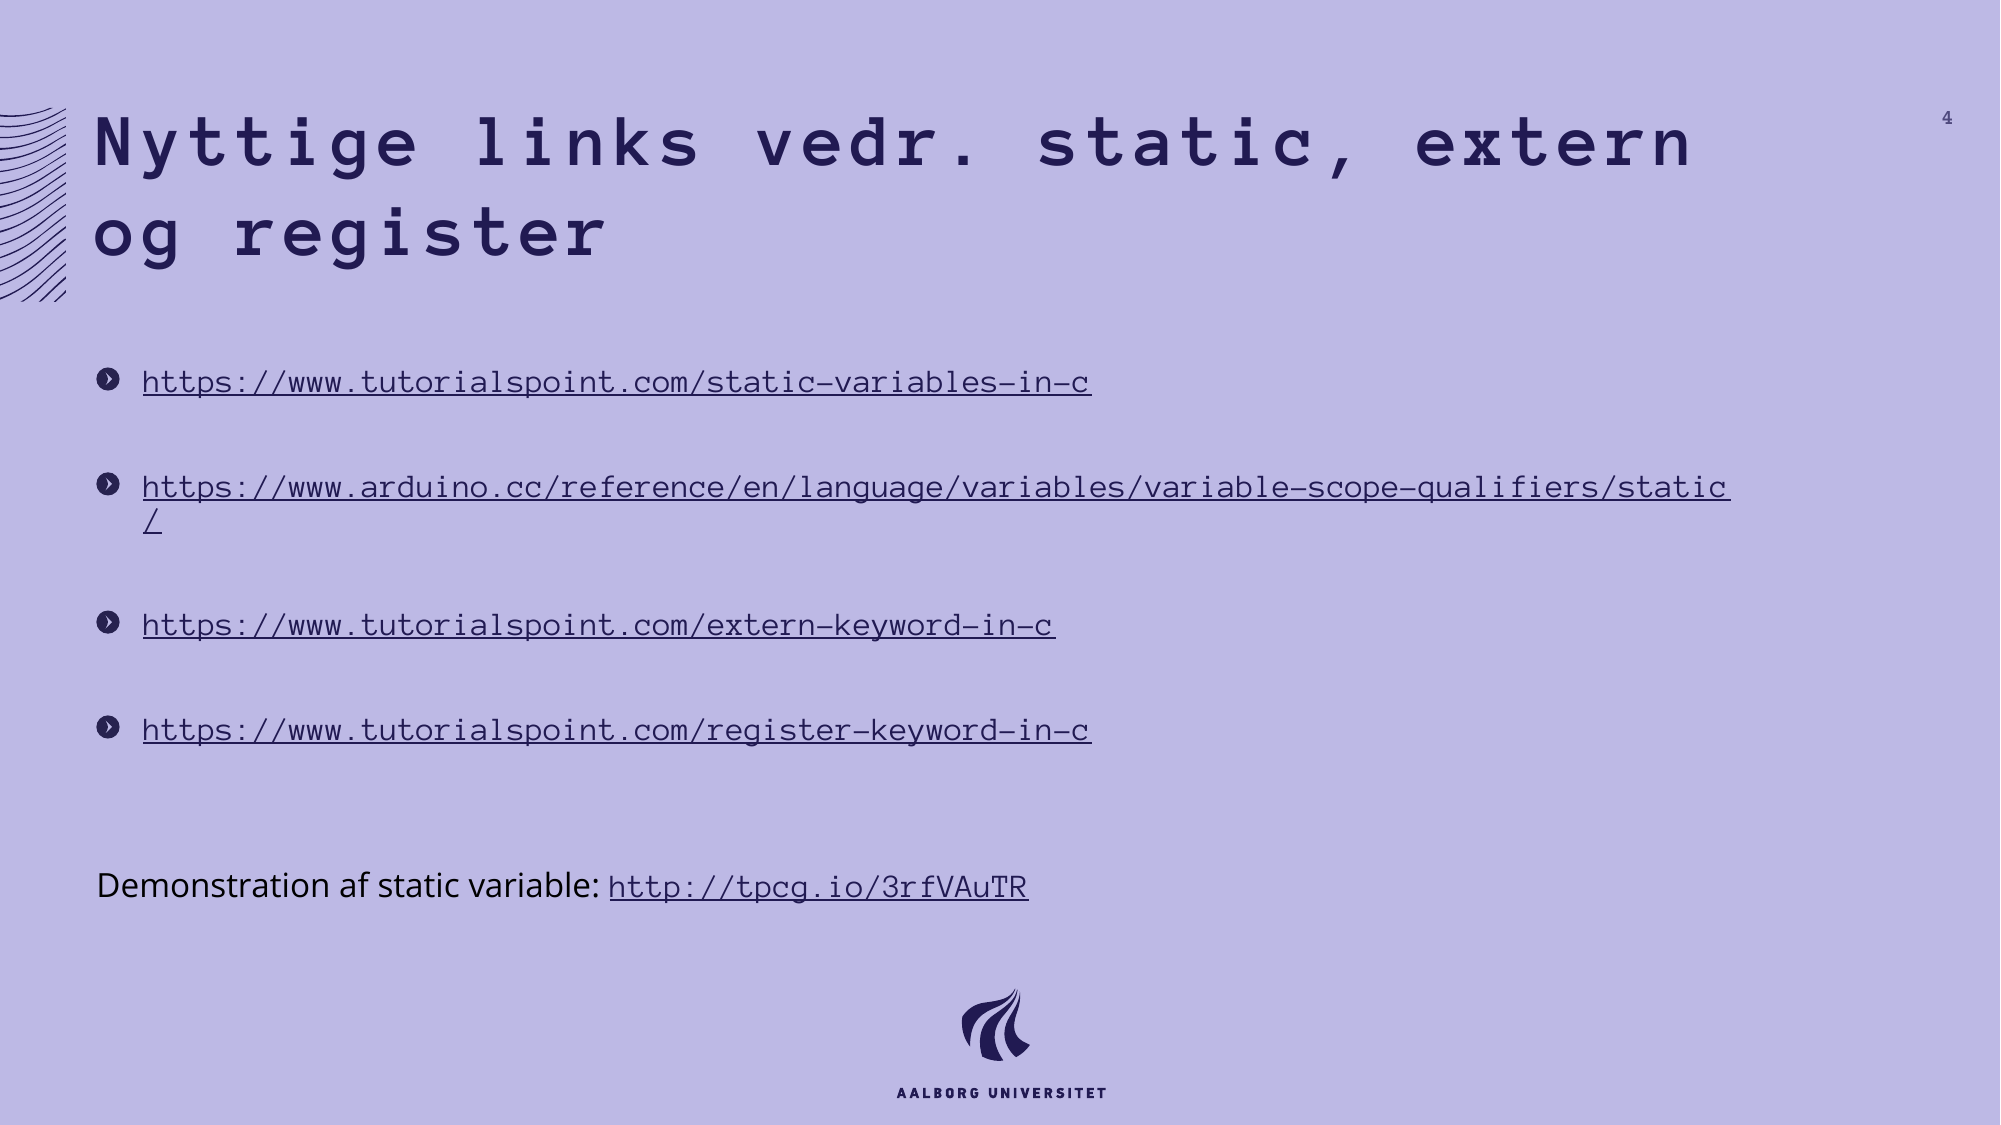

# Nyttige links vedr. static, extern og register
4
https://www.tutorialspoint.com/static-variables-in-c

https://www.arduino.cc/reference/en/language/variables/variable-scope-qualifiers/static/

https://www.tutorialspoint.com/extern-keyword-in-c

https://www.tutorialspoint.com/register-keyword-in-c

Demonstration af static variable: http://tpcg.io/3rfVAuTR